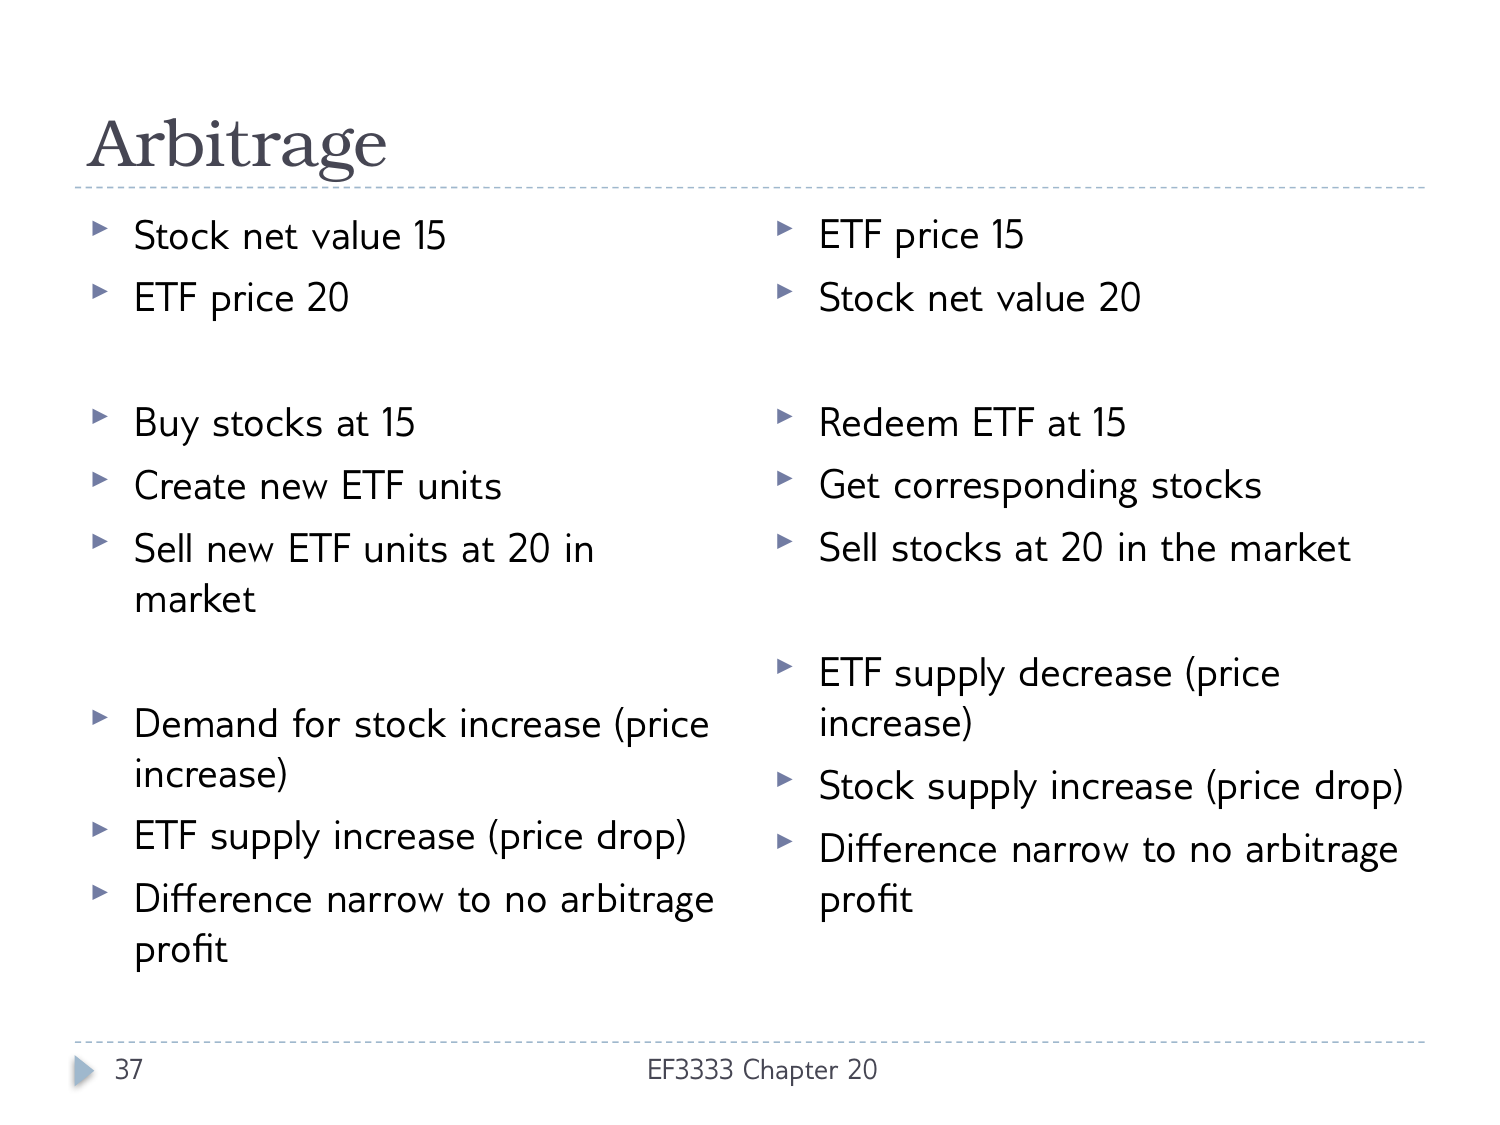

# Arbitrage
ETF price 15
Stock net value 20

Redeem ETF at 15
Get corresponding stocks
Sell stocks at 20 in the market

ETF supply decrease (price increase)
Stock supply increase (price drop)
Difference narrow to no arbitrage profit

Stock net value 15
ETF price 20

Buy stocks at 15
Create new ETF units
Sell new ETF units at 20 in market

Demand for stock increase (price increase)
ETF supply increase (price drop)
Difference narrow to no arbitrage profit
37
EF3333 Chapter 20